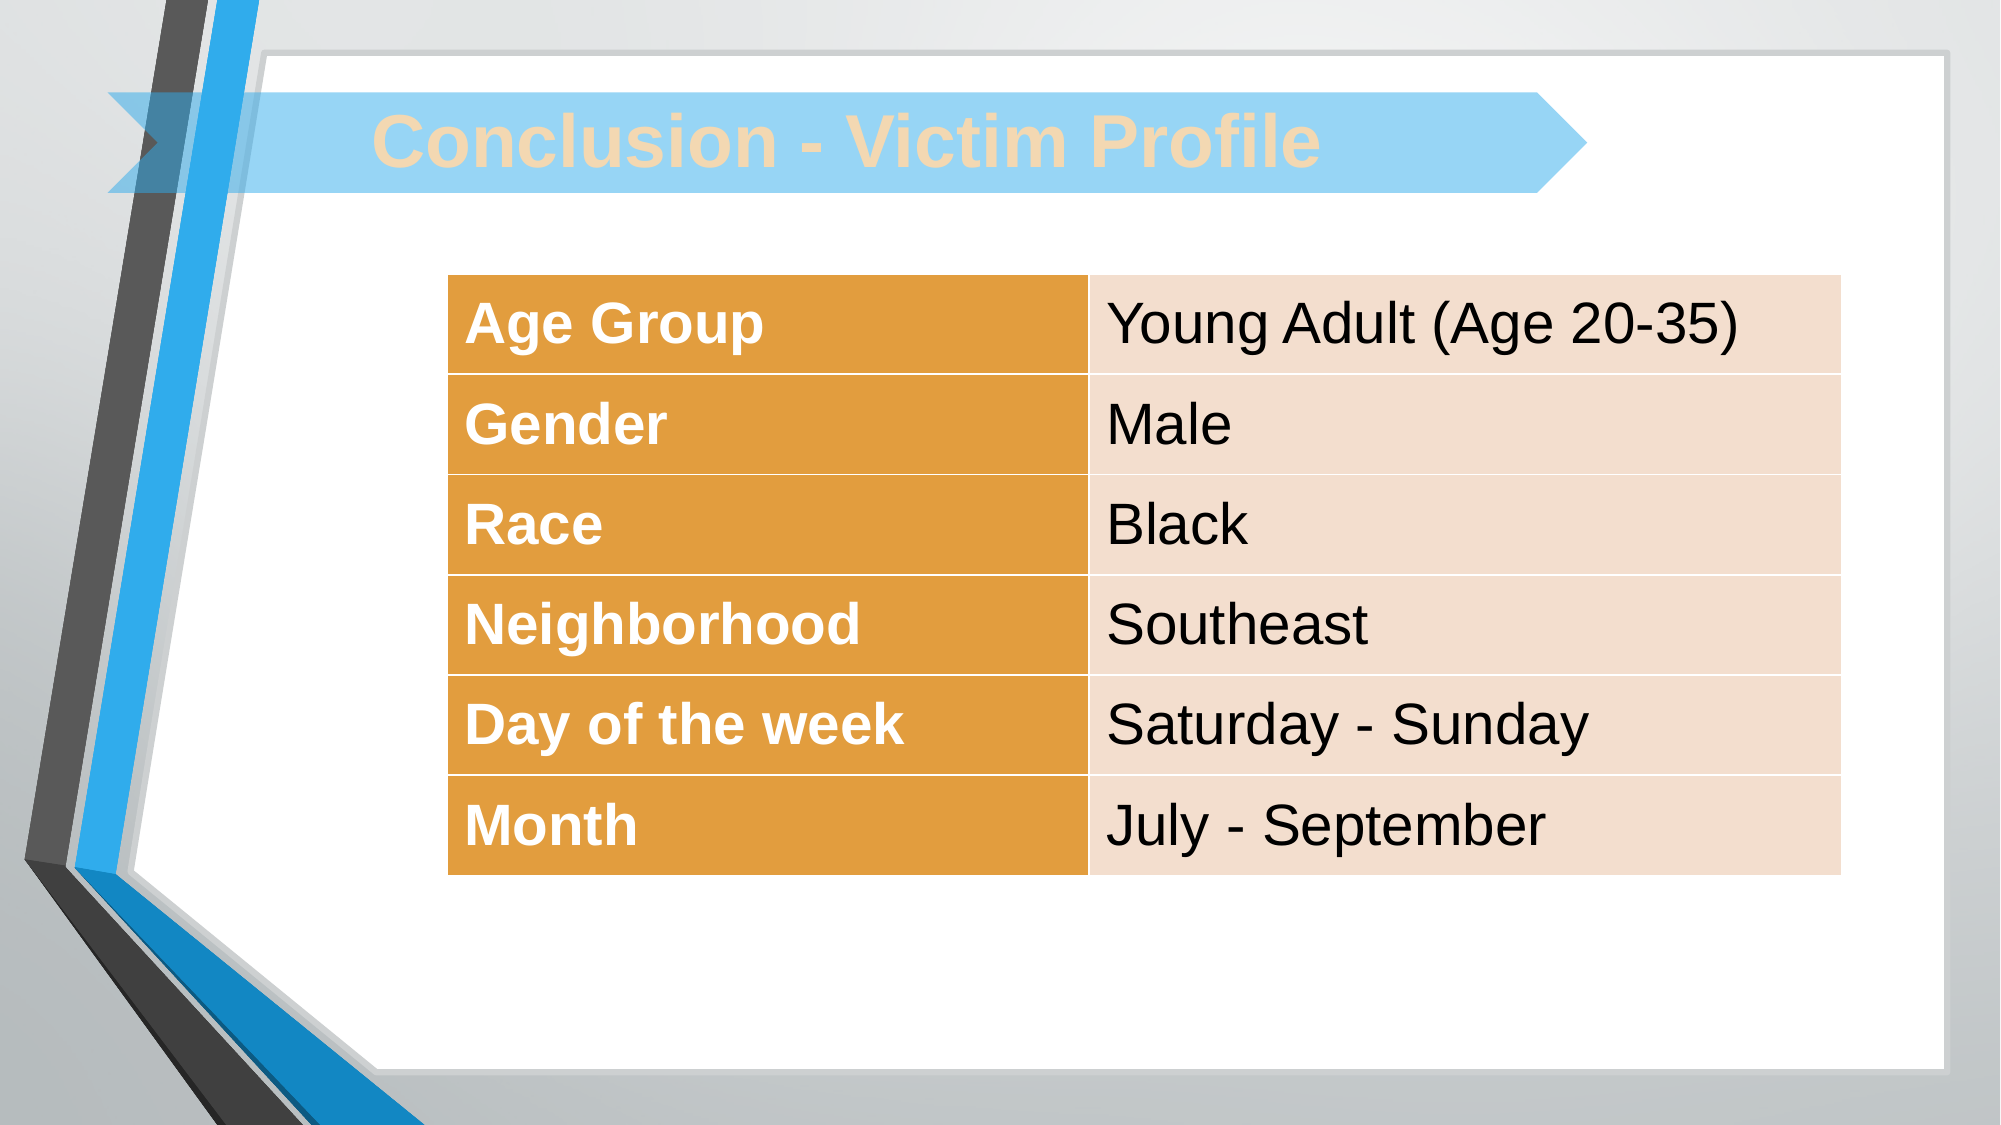

Conclusion - Victim Profile
| Age Group | Young Adult (Age 20-35) |
| --- | --- |
| Gender | Male |
| Race | Black |
| Neighborhood | Southeast |
| Day of the week | Saturday - Sunday |
| Month | July - September |